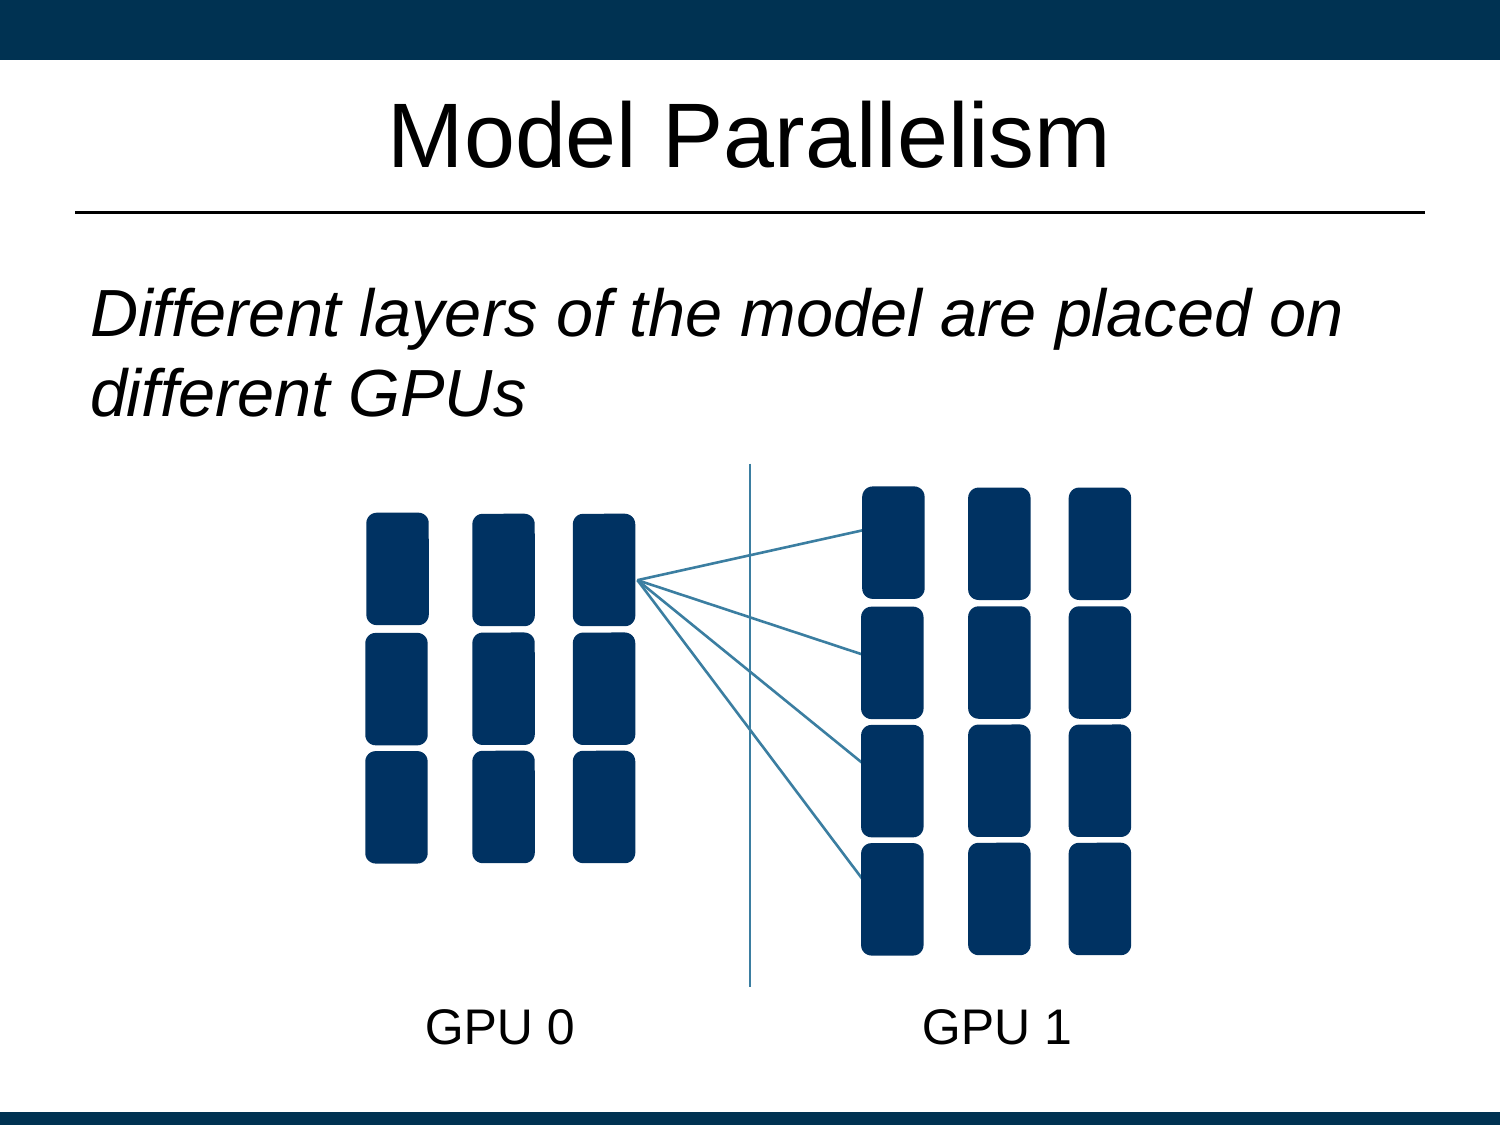

# Model Parallelism
Different layers of the model are placed on different GPUs

GPU 1
GPU 0